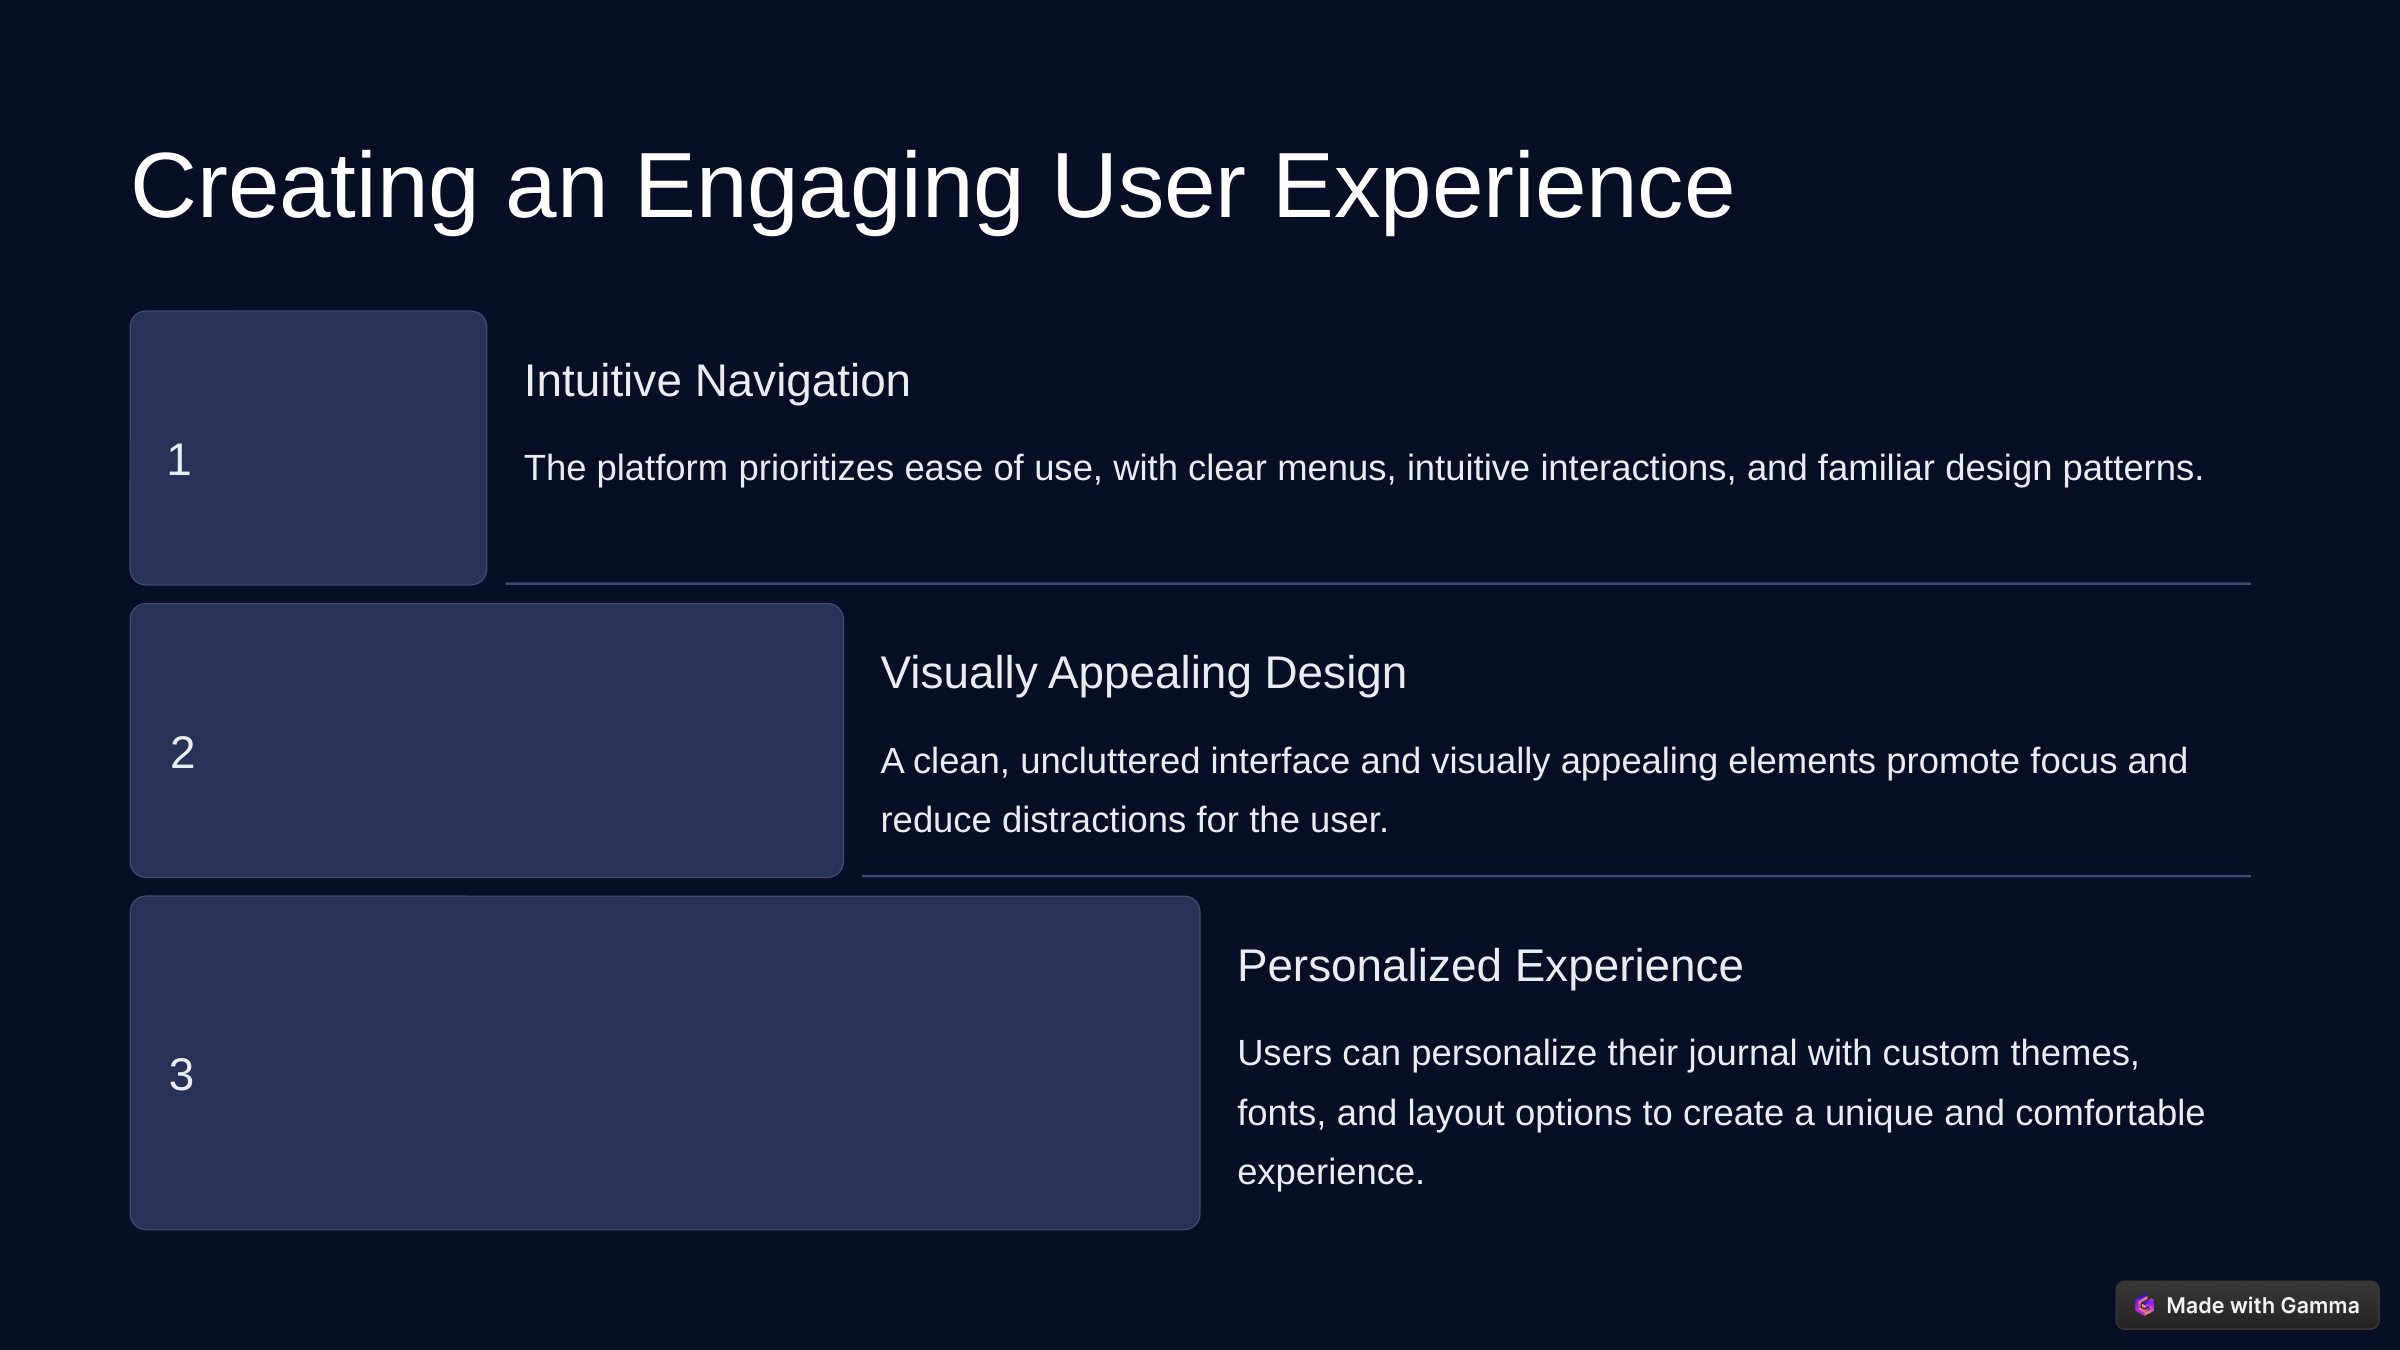

Creating an Engaging User Experience

Intuitive Navigation
1
The platform prioritizes ease of use, with clear menus, intuitive interactions, and familiar design patterns.

Visually Appealing Design
2
A clean, uncluttered interface and visually appealing elements promote focus and reduce distractions for the user.

Personalized Experience
Users can personalize their journal with custom themes, fonts, and layout options to create a unique and comfortable experience.
3